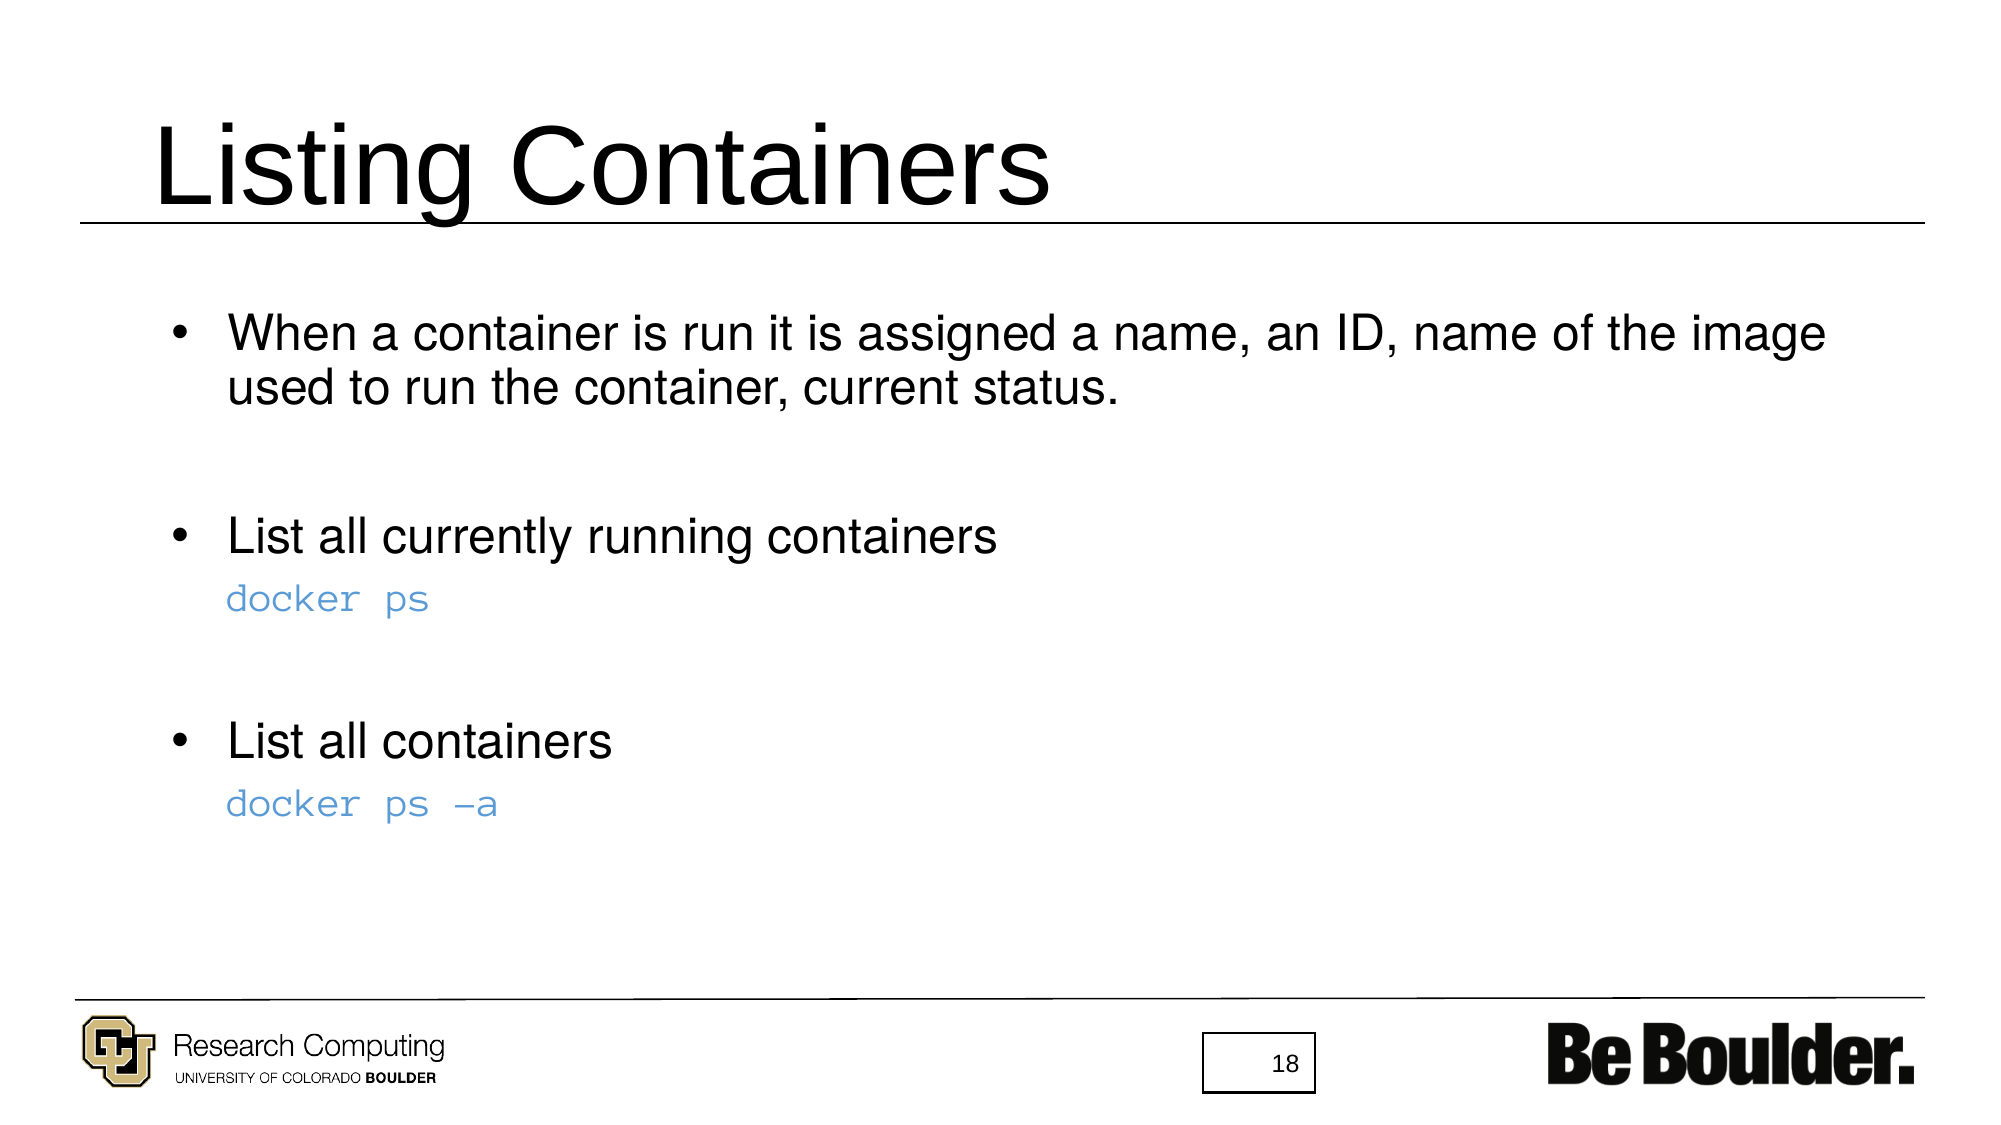

# Listing Containers
When a container is run it is assigned a name, an ID, name of the image used to run the container, current status.

List all currently running containers
docker ps

List all containers
docker ps -a

18